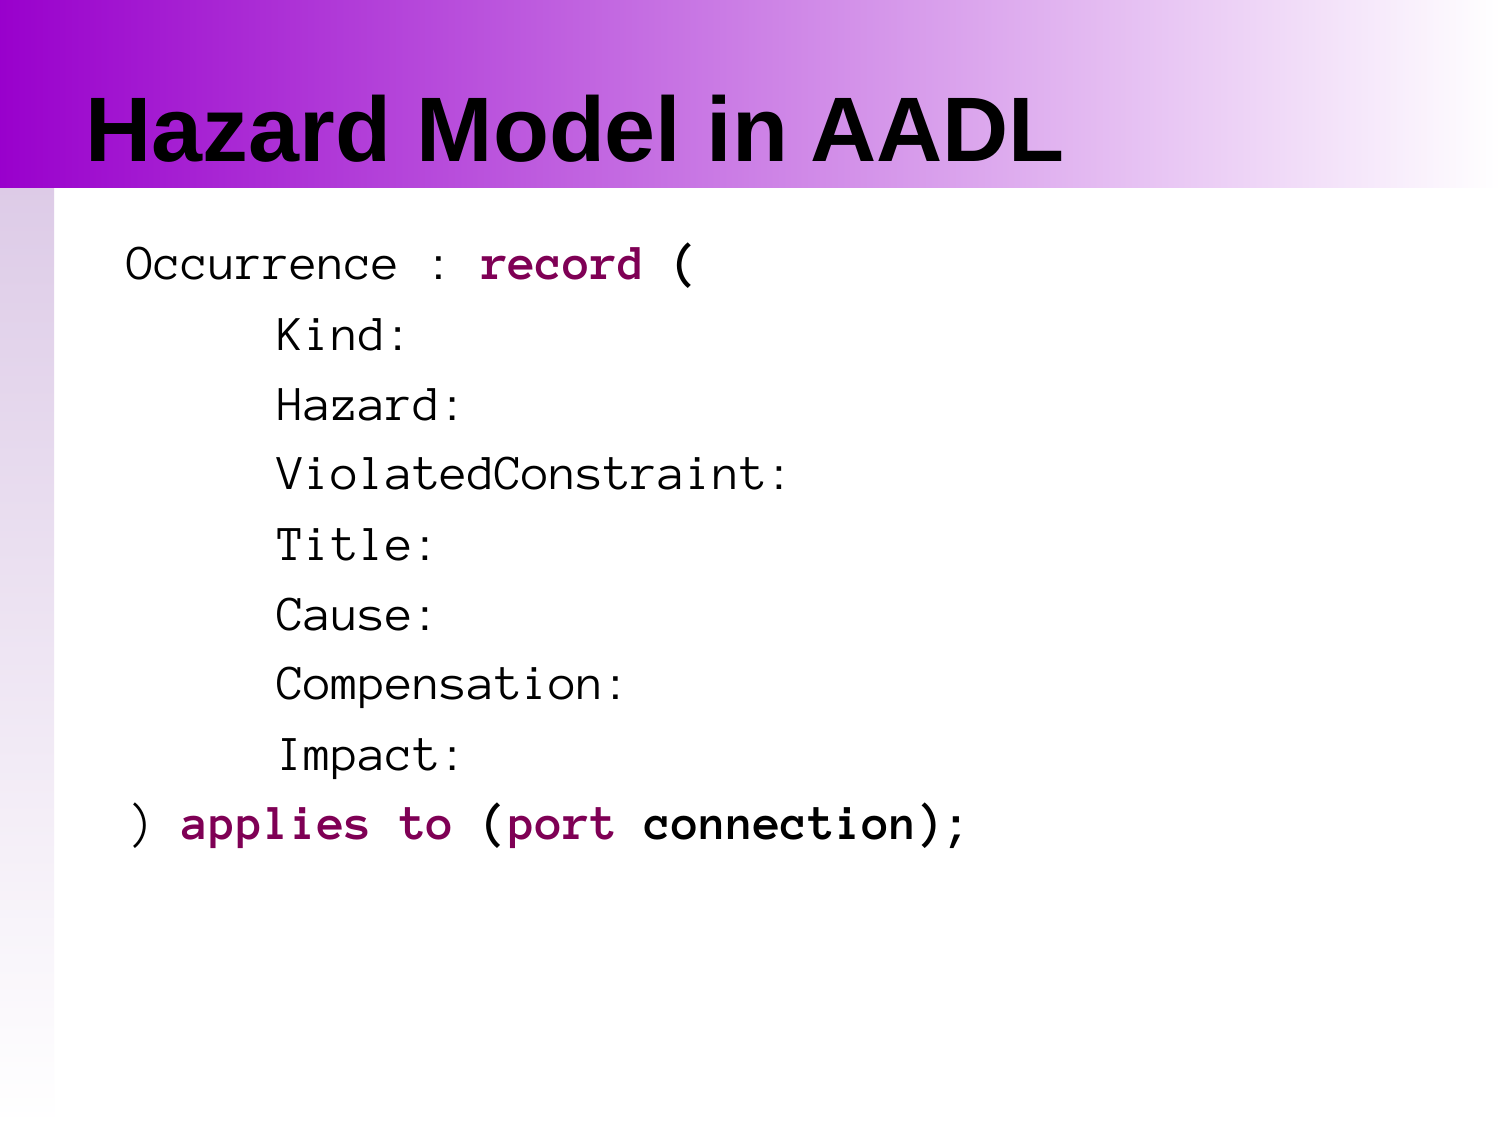

# Hazard Model in AADL
Occurrence : record (
	Kind:
	Hazard:
	ViolatedConstraint:
	Title:
	Cause:
	Compensation:
	Impact:
) applies to (port connection);